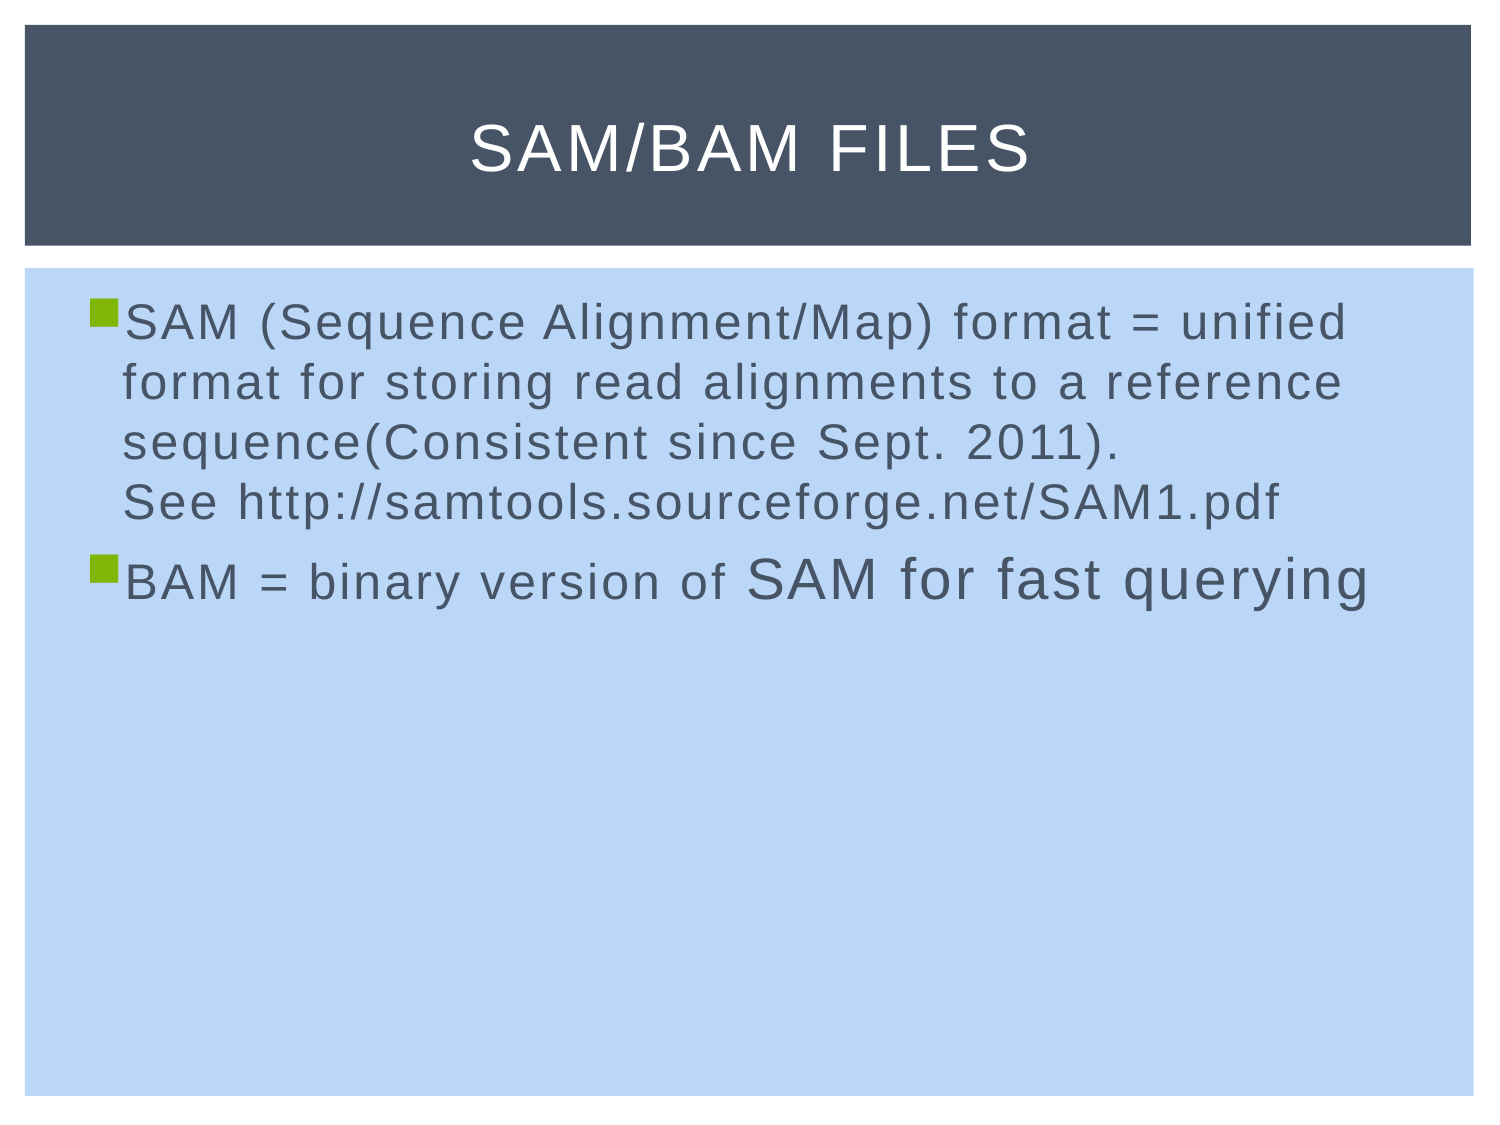

# sAM/BAM Files
SAM (Sequence Alignment/Map) format = unified format for storing read alignments to a reference sequence(Consistent since Sept. 2011).
See http://samtools.sourceforge.net/SAM1.pdf
BAM = binary version of SAM for fast querying